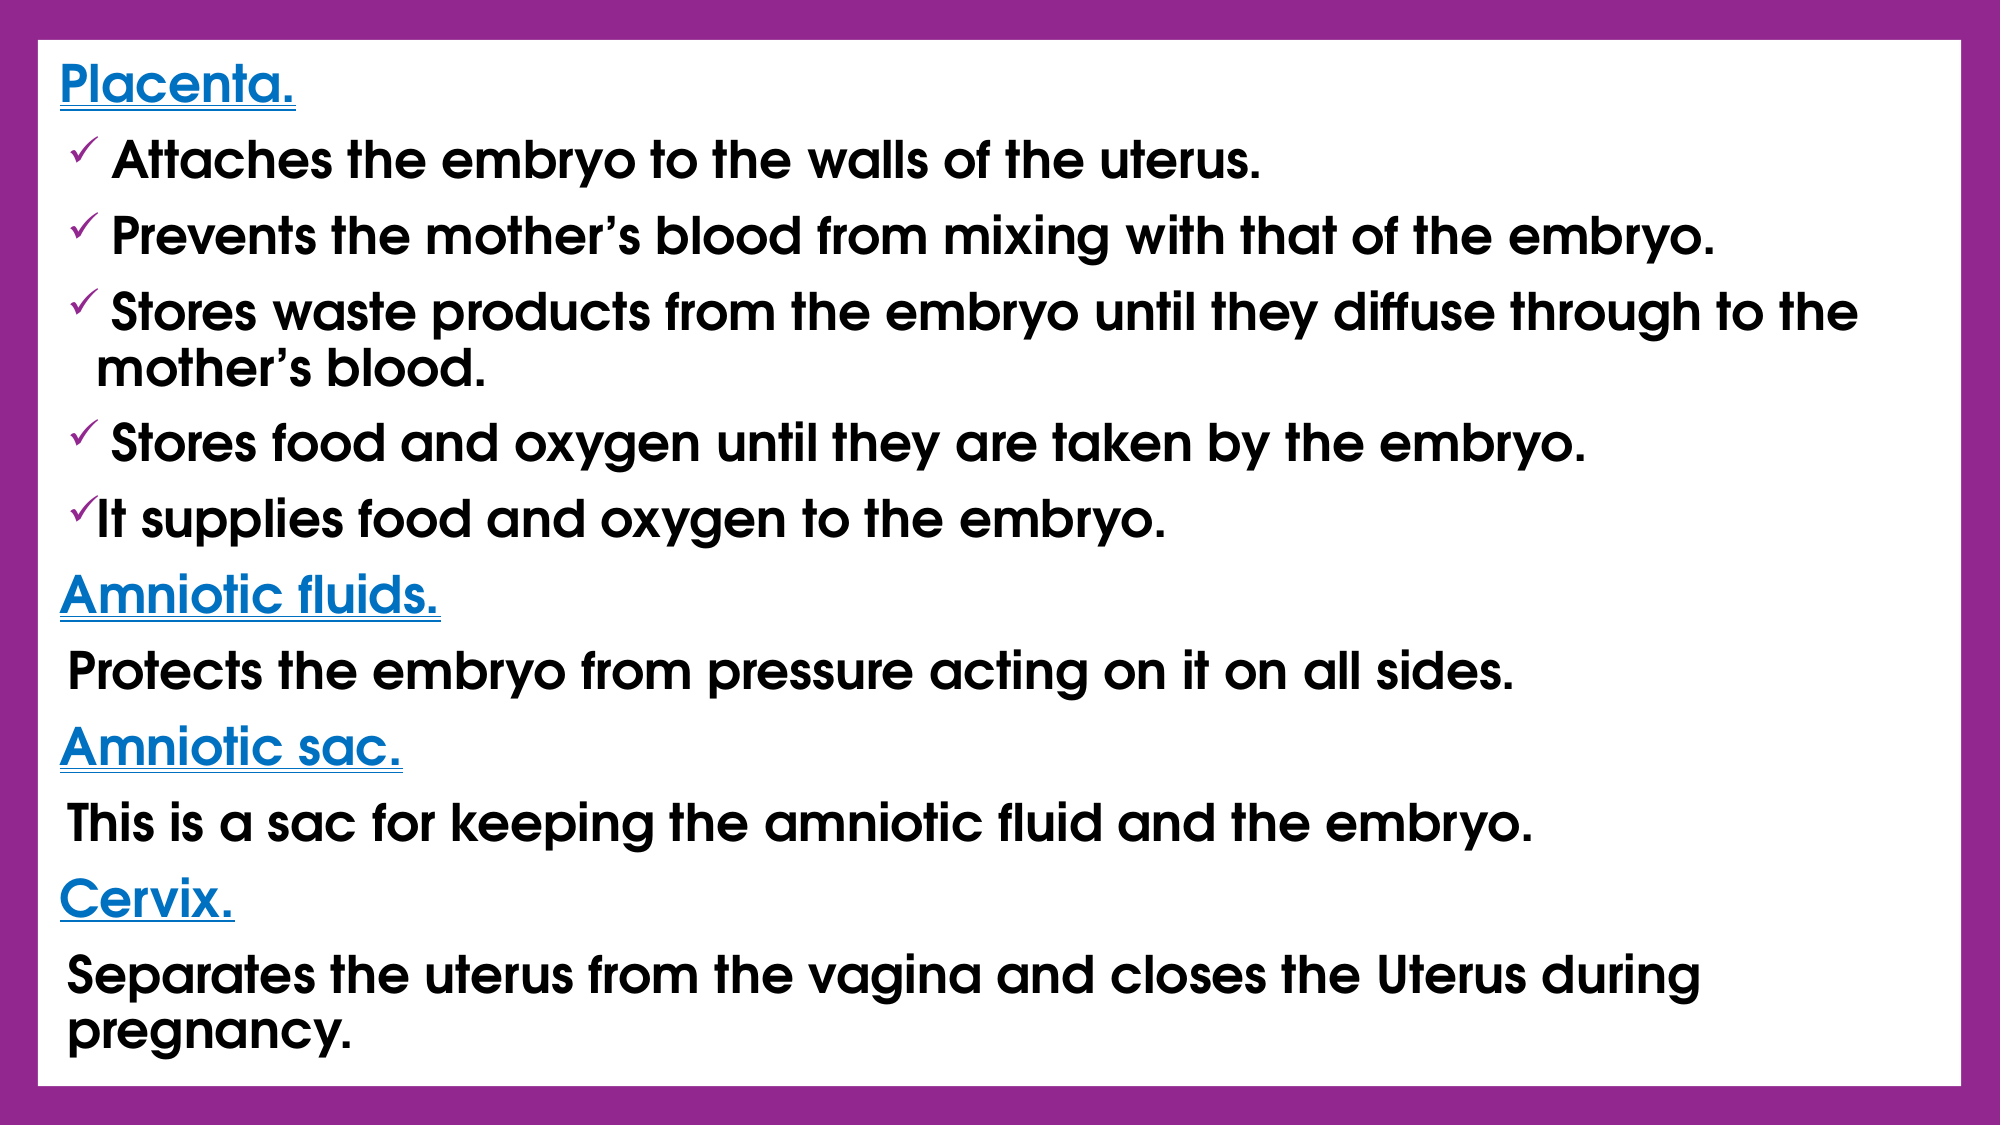

Placenta.
 Attaches the embryo to the walls of the uterus.
 Prevents the mother’s blood from mixing with that of the embryo.
 Stores waste products from the embryo until they diffuse through to the mother’s blood.
 Stores food and oxygen until they are taken by the embryo.
It supplies food and oxygen to the embryo.
Amniotic fluids.
Protects the embryo from pressure acting on it on all sides.
Amniotic sac.
This is a sac for keeping the amniotic fluid and the embryo.
Cervix.
Separates the uterus from the vagina and closes the Uterus during pregnancy.